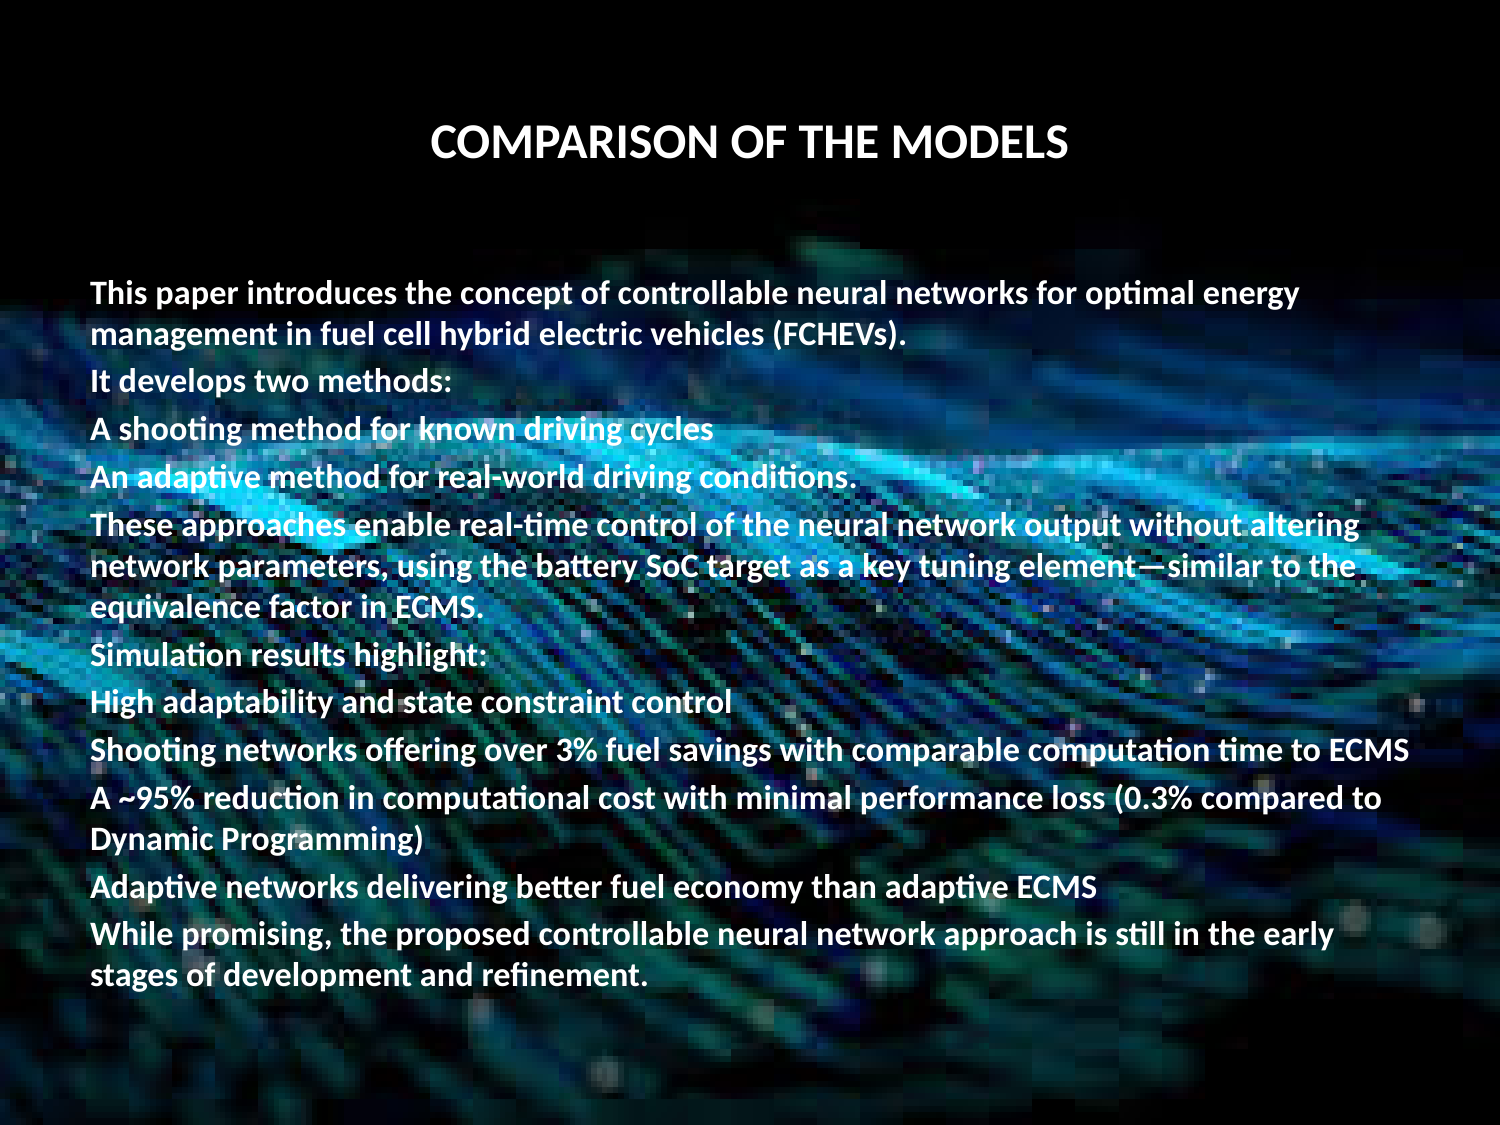

# COMPARISON OF THE MODELS
This paper introduces the concept of controllable neural networks for optimal energy management in fuel cell hybrid electric vehicles (FCHEVs).
It develops two methods:
A shooting method for known driving cycles
An adaptive method for real-world driving conditions.
These approaches enable real-time control of the neural network output without altering network parameters, using the battery SoC target as a key tuning element—similar to the equivalence factor in ECMS.
Simulation results highlight:
High adaptability and state constraint control
Shooting networks offering over 3% fuel savings with comparable computation time to ECMS
A ~95% reduction in computational cost with minimal performance loss (0.3% compared to Dynamic Programming)
Adaptive networks delivering better fuel economy than adaptive ECMS
While promising, the proposed controllable neural network approach is still in the early stages of development and refinement.